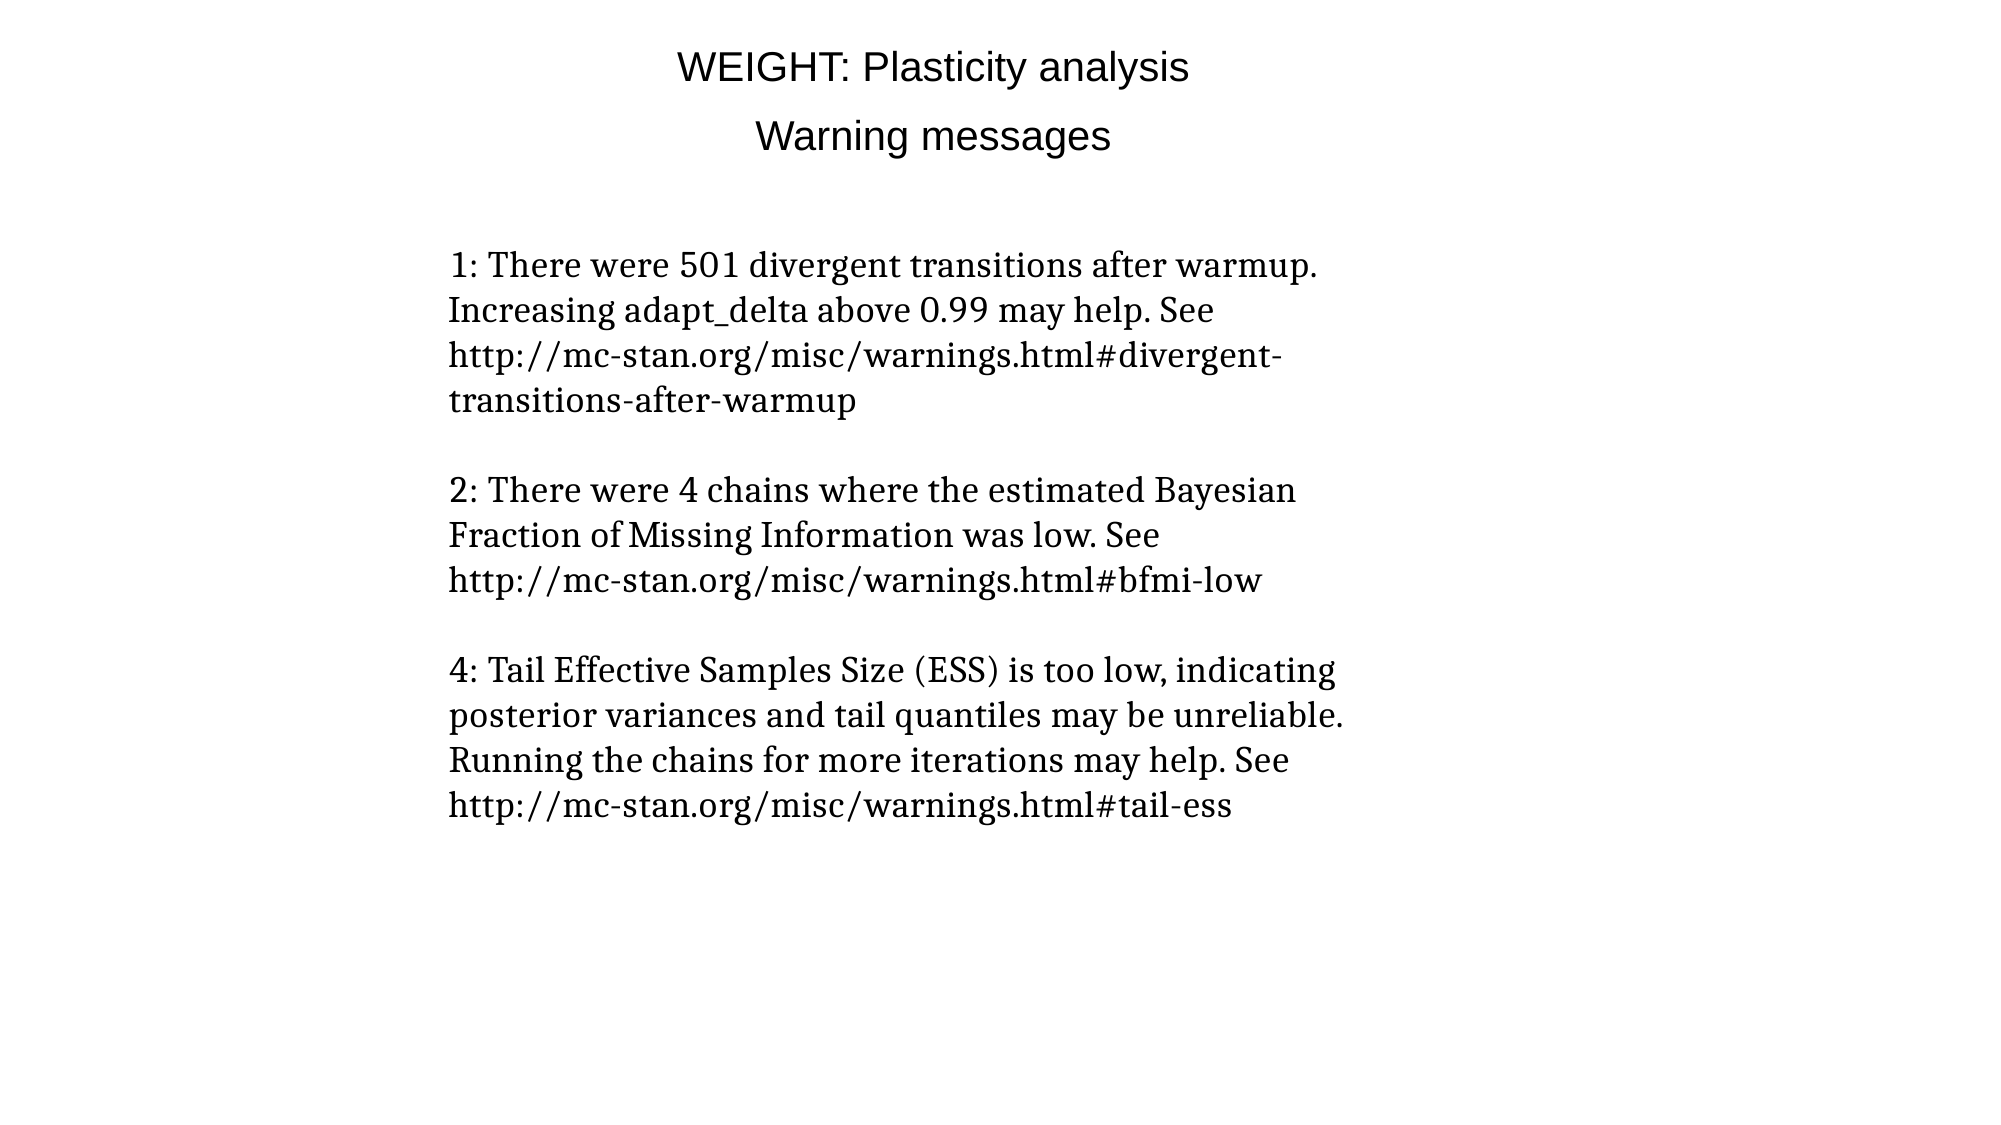

WEIGHT: Plasticity analysis
Warning messages
1: There were 501 divergent transitions after warmup. Increasing adapt_delta above 0.99 may help. See
http://mc-stan.org/misc/warnings.html#divergent-transitions-after-warmup

2: There were 4 chains where the estimated Bayesian Fraction of Missing Information was low. See
http://mc-stan.org/misc/warnings.html#bfmi-low

4: Tail Effective Samples Size (ESS) is too low, indicating posterior variances and tail quantiles may be unreliable.
Running the chains for more iterations may help. See
http://mc-stan.org/misc/warnings.html#tail-ess